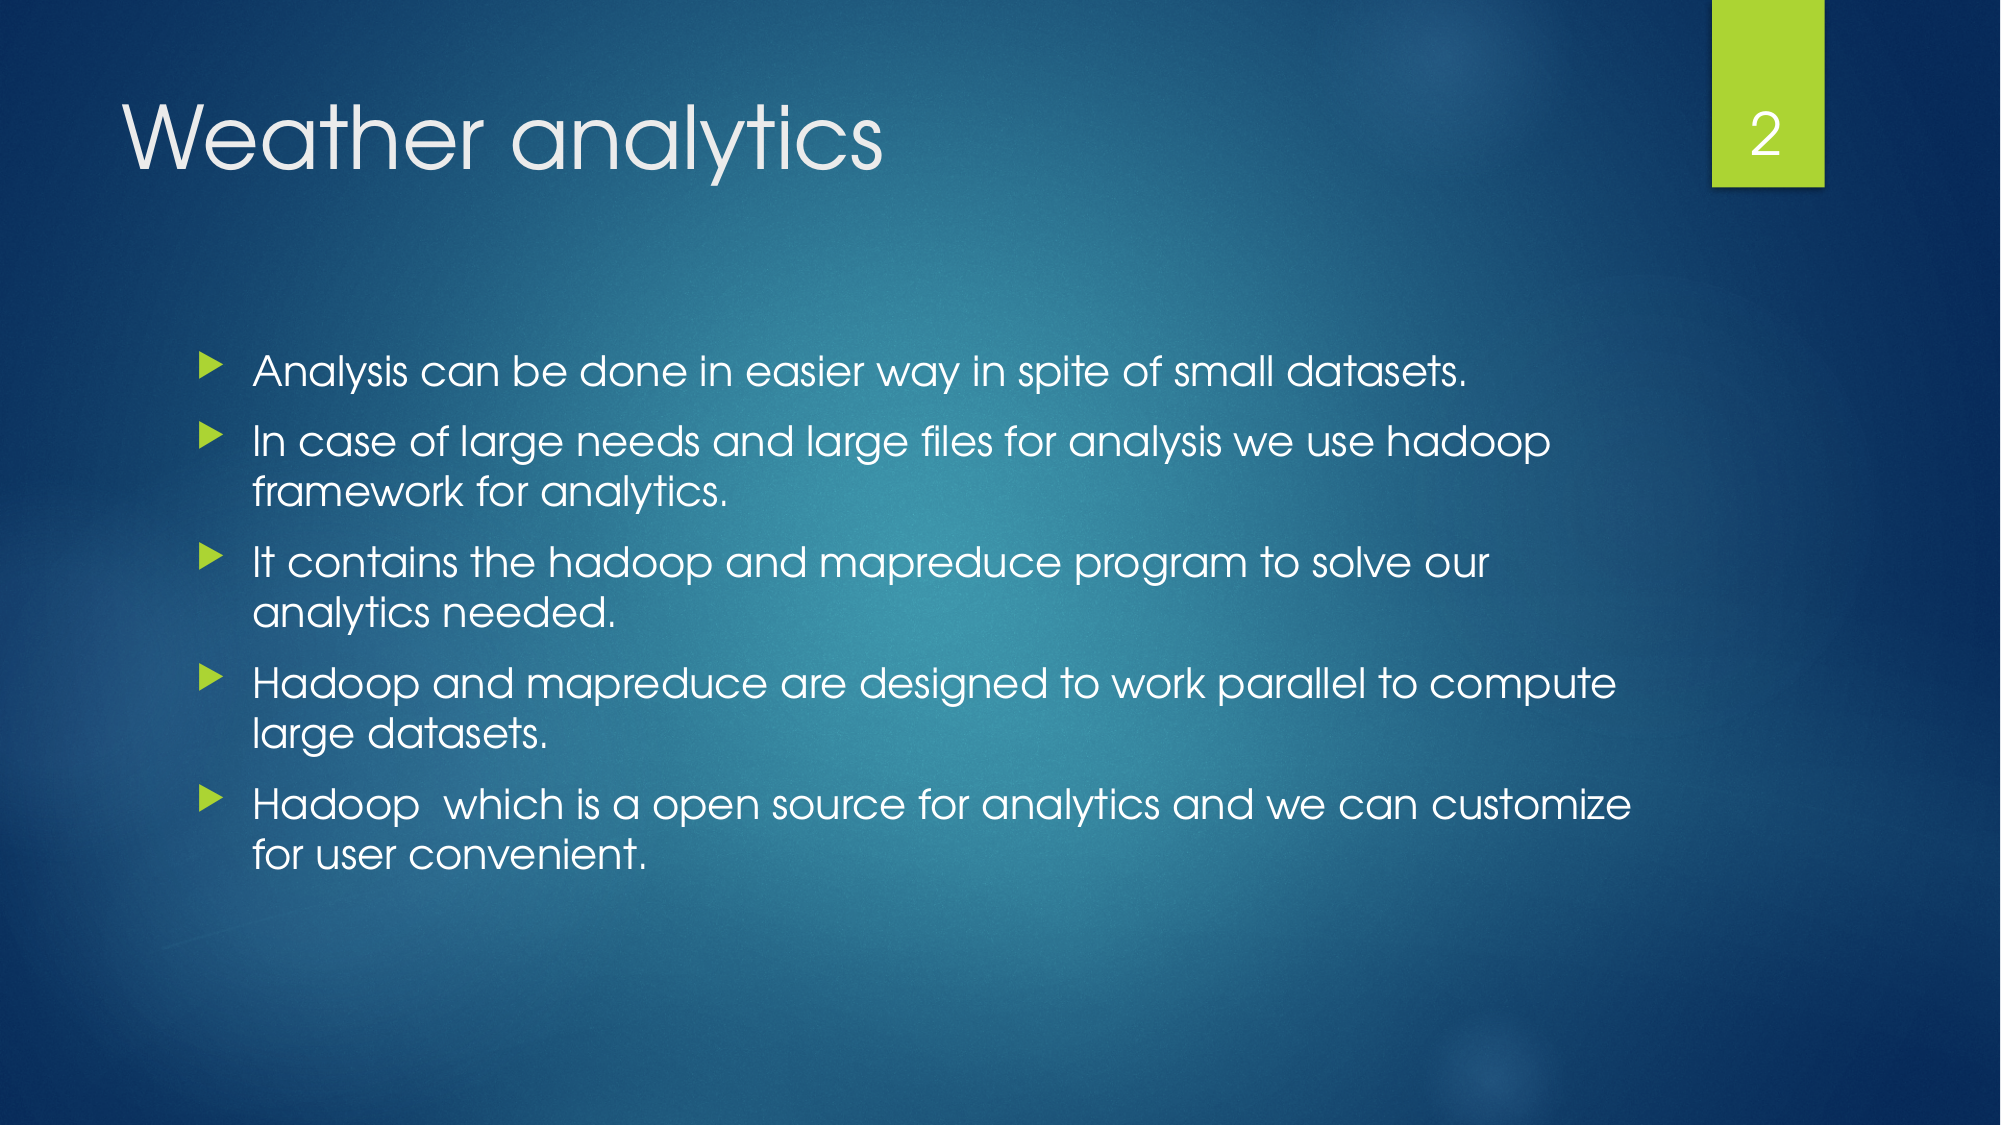

2
# Weather analytics
Analysis can be done in easier way in spite of small datasets.
In case of large needs and large files for analysis we use hadoop framework for analytics.
It contains the hadoop and mapreduce program to solve our analytics needed.
Hadoop and mapreduce are designed to work parallel to compute large datasets.
Hadoop  which is a open source for analytics and we can customize for user convenient.